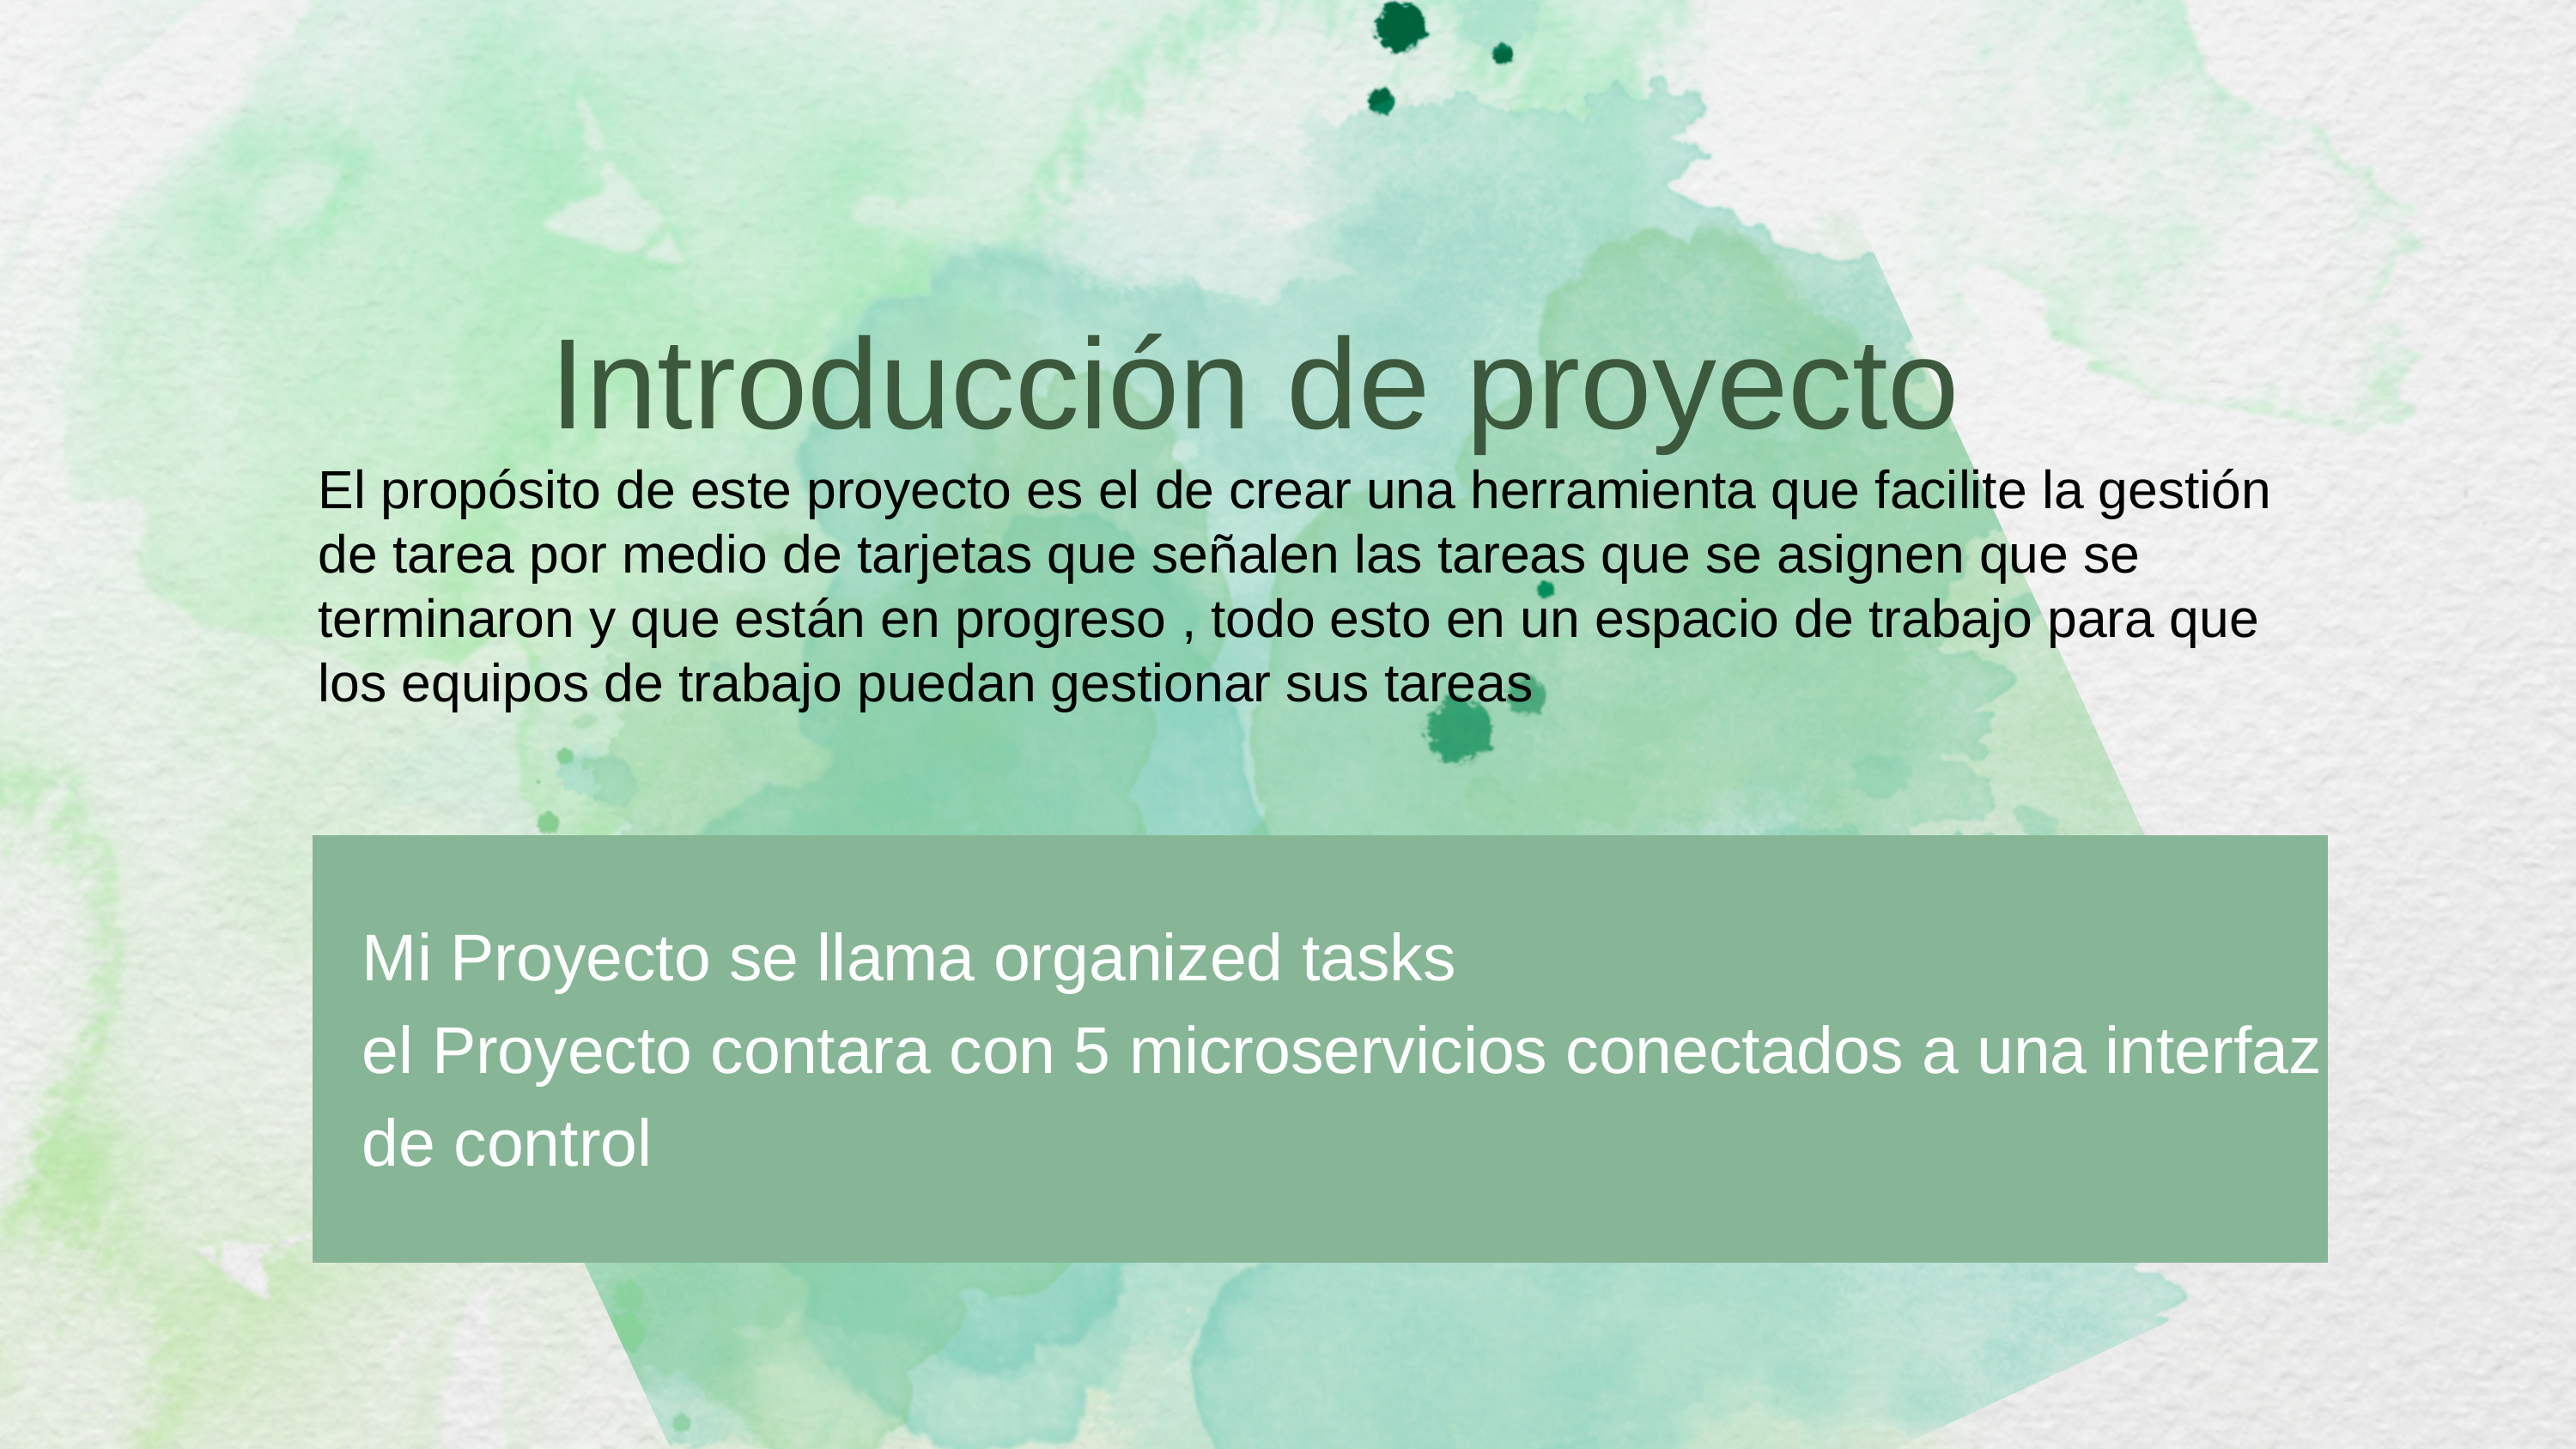

Introducción de proyecto
El propósito de este proyecto es el de crear una herramienta que facilite la gestión de tarea por medio de tarjetas que señalen las tareas que se asignen que se terminaron y que están en progreso , todo esto en un espacio de trabajo para que los equipos de trabajo puedan gestionar sus tareas

Mi Proyecto se llama organized tasks
el Proyecto contara con 5 microservicios conectados a una interfaz de control